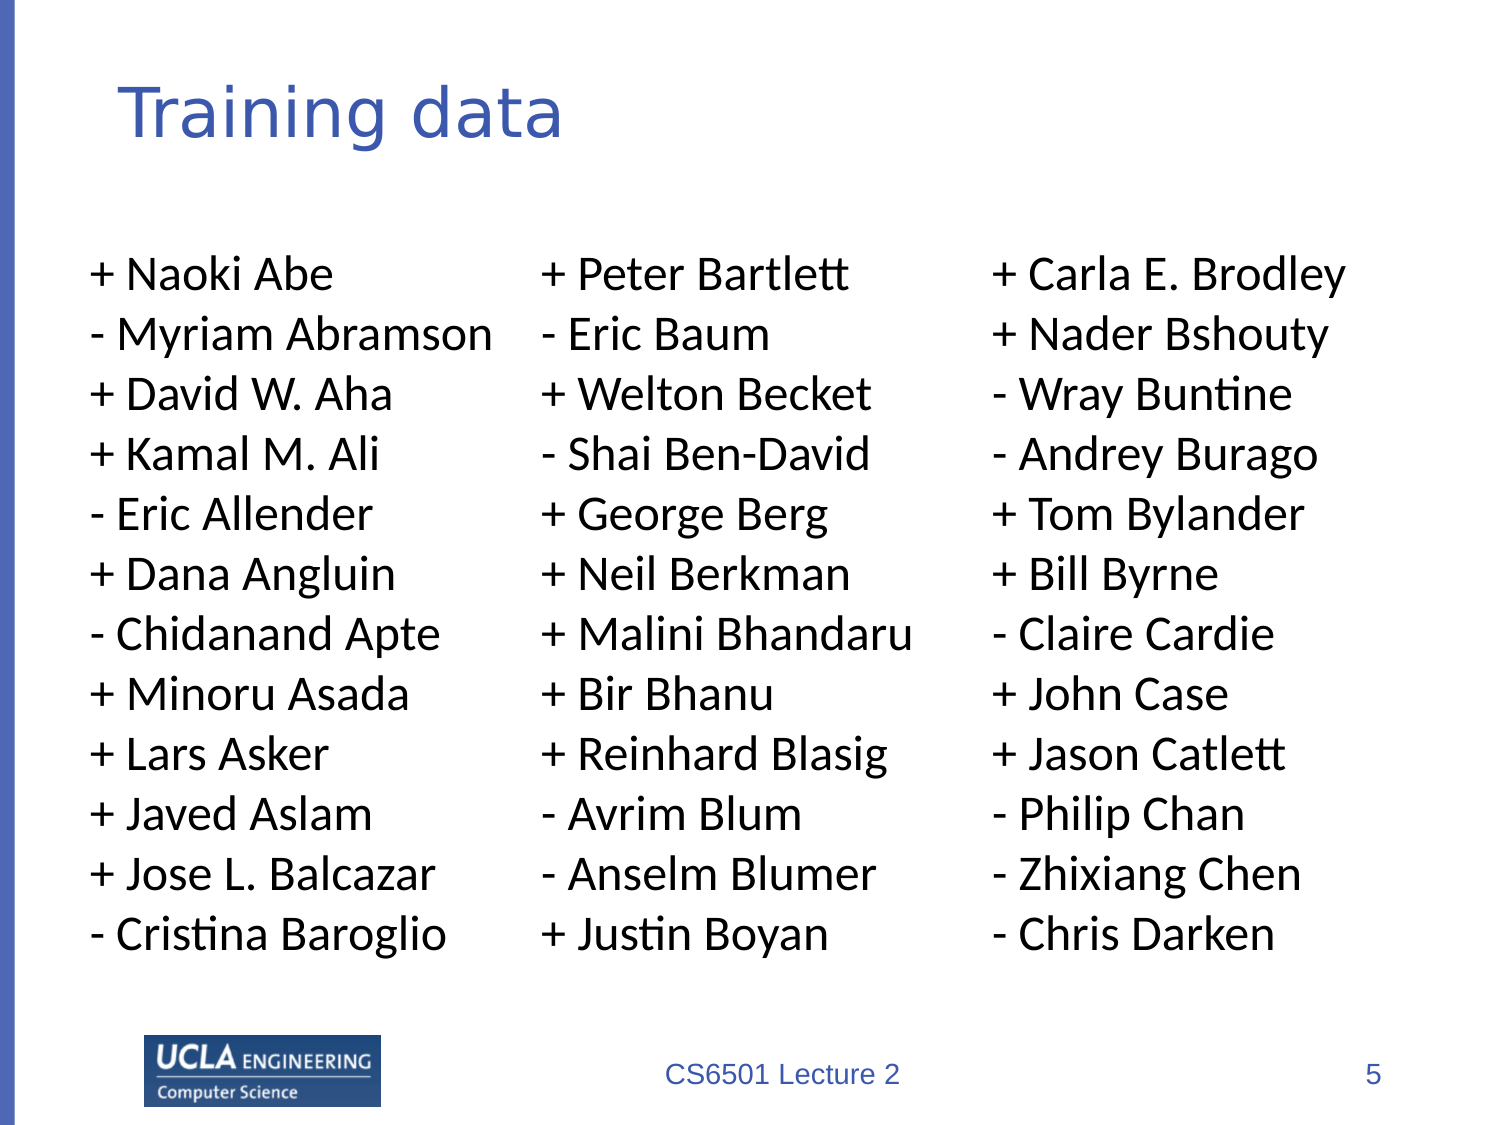

# Training data
+ Naoki Abe
- Myriam Abramson
+ David W. Aha
+ Kamal M. Ali
- Eric Allender
+ Dana Angluin
- Chidanand Apte
+ Minoru Asada
+ Lars Asker
+ Javed Aslam
+ Jose L. Balcazar
- Cristina Baroglio
+ Peter Bartlett
- Eric Baum
+ Welton Becket
- Shai Ben-David
+ George Berg
+ Neil Berkman
+ Malini Bhandaru
+ Bir Bhanu
+ Reinhard Blasig
- Avrim Blum
- Anselm Blumer
+ Justin Boyan
+ Carla E. Brodley
+ Nader Bshouty
- Wray Buntine
- Andrey Burago
+ Tom Bylander
+ Bill Byrne
- Claire Cardie
+ John Case
+ Jason Catlett
- Philip Chan
- Zhixiang Chen
- Chris Darken
CS6501 Lecture 2
5